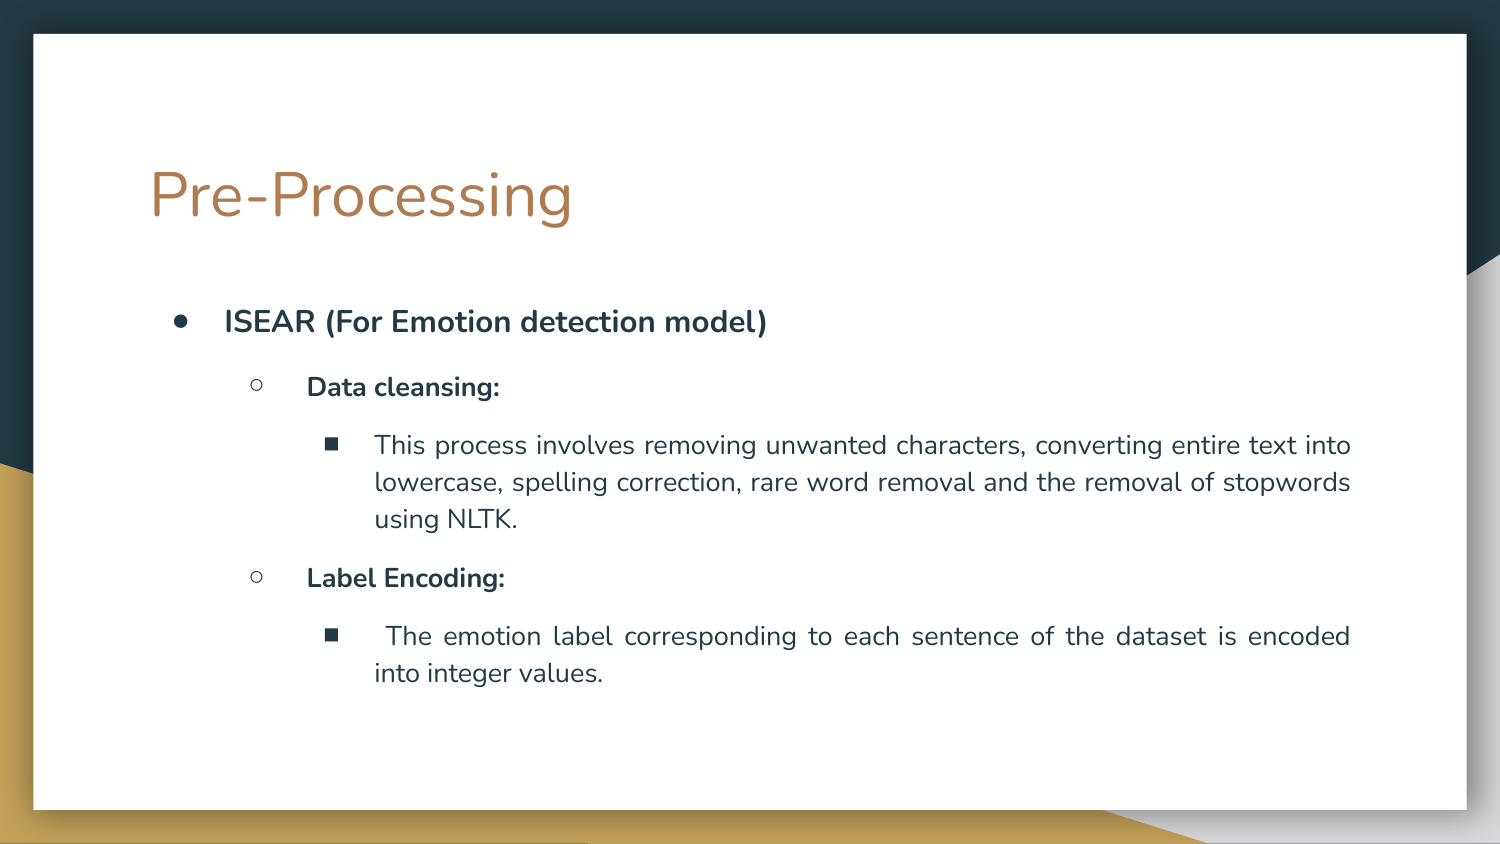

# Pre-Processing
ISEAR (For Emotion detection model)
 Data cleansing:
This process involves removing unwanted characters, converting entire text into lowercase, spelling correction, rare word removal and the removal of stopwords using NLTK.
 Label Encoding:
 The emotion label corresponding to each sentence of the dataset is encoded into integer values.